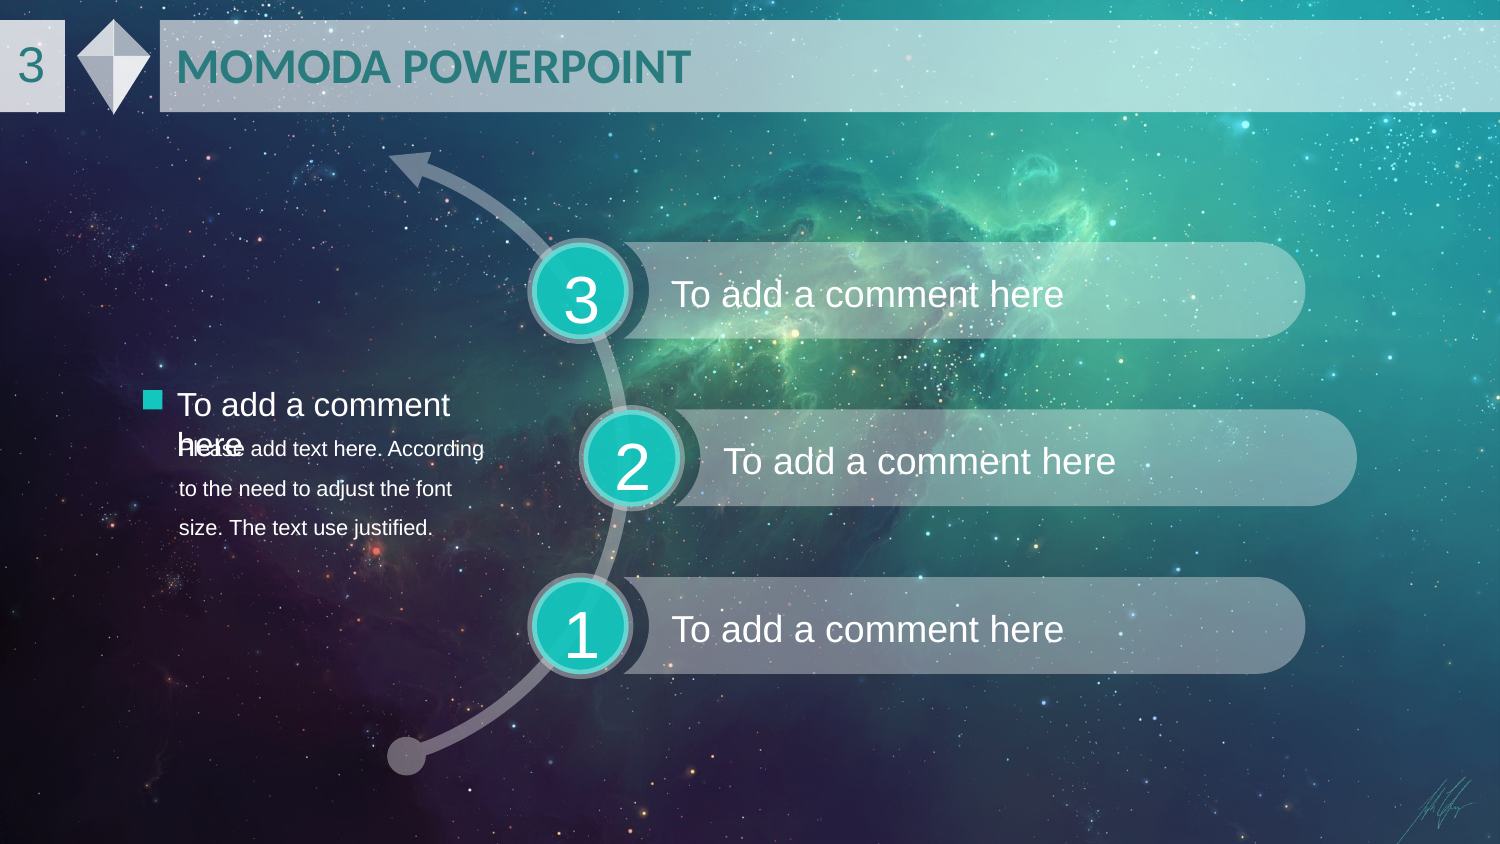

3
MOMODA POWERPOINT

3
To add a comment here

To add a comment here

Please add text here. According to the need to adjust the font size. The text use justified.
2
To add a comment here

1
To add a comment here